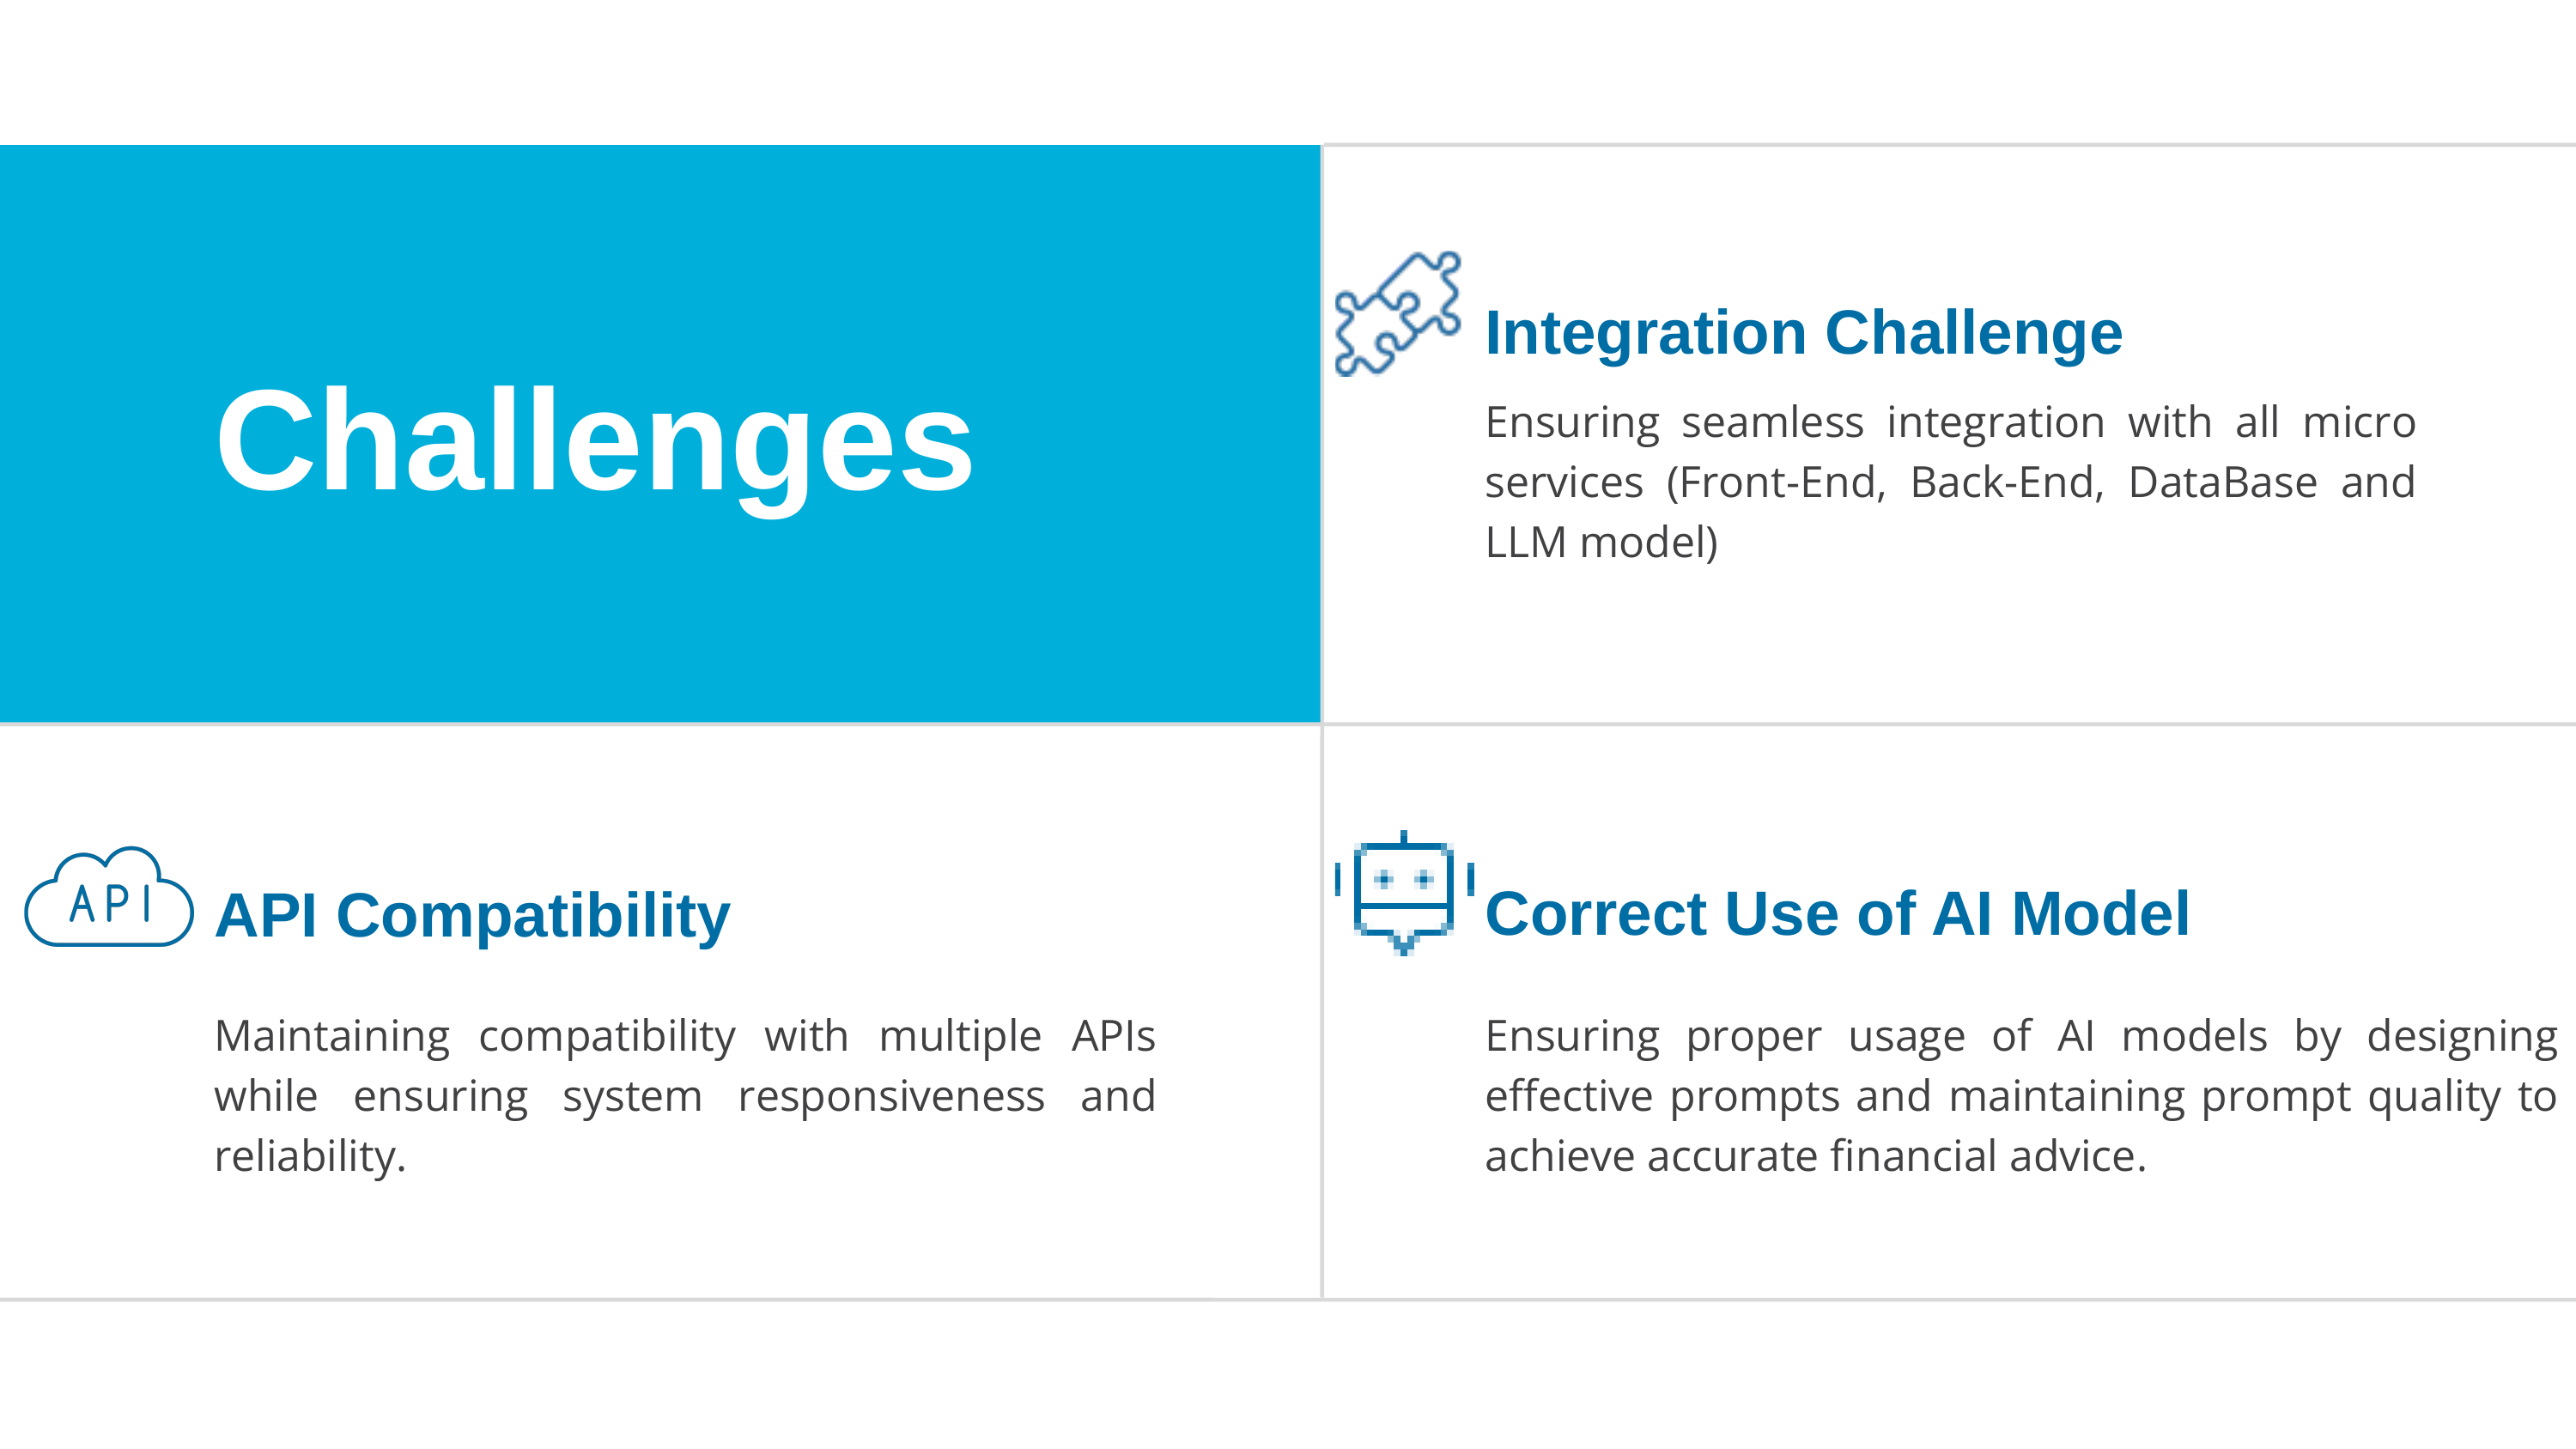

Integration Challenge

Challenges
Ensuring seamless integration with all micro services (Front-End, Back-End, DataBase and LLM model)

Correct Use of AI Model

API Compatibility

Maintaining compatibility with multiple APIs while ensuring system responsiveness and reliability.

Ensuring proper usage of AI models by designing effective prompts and maintaining prompt quality to achieve accurate financial advice.